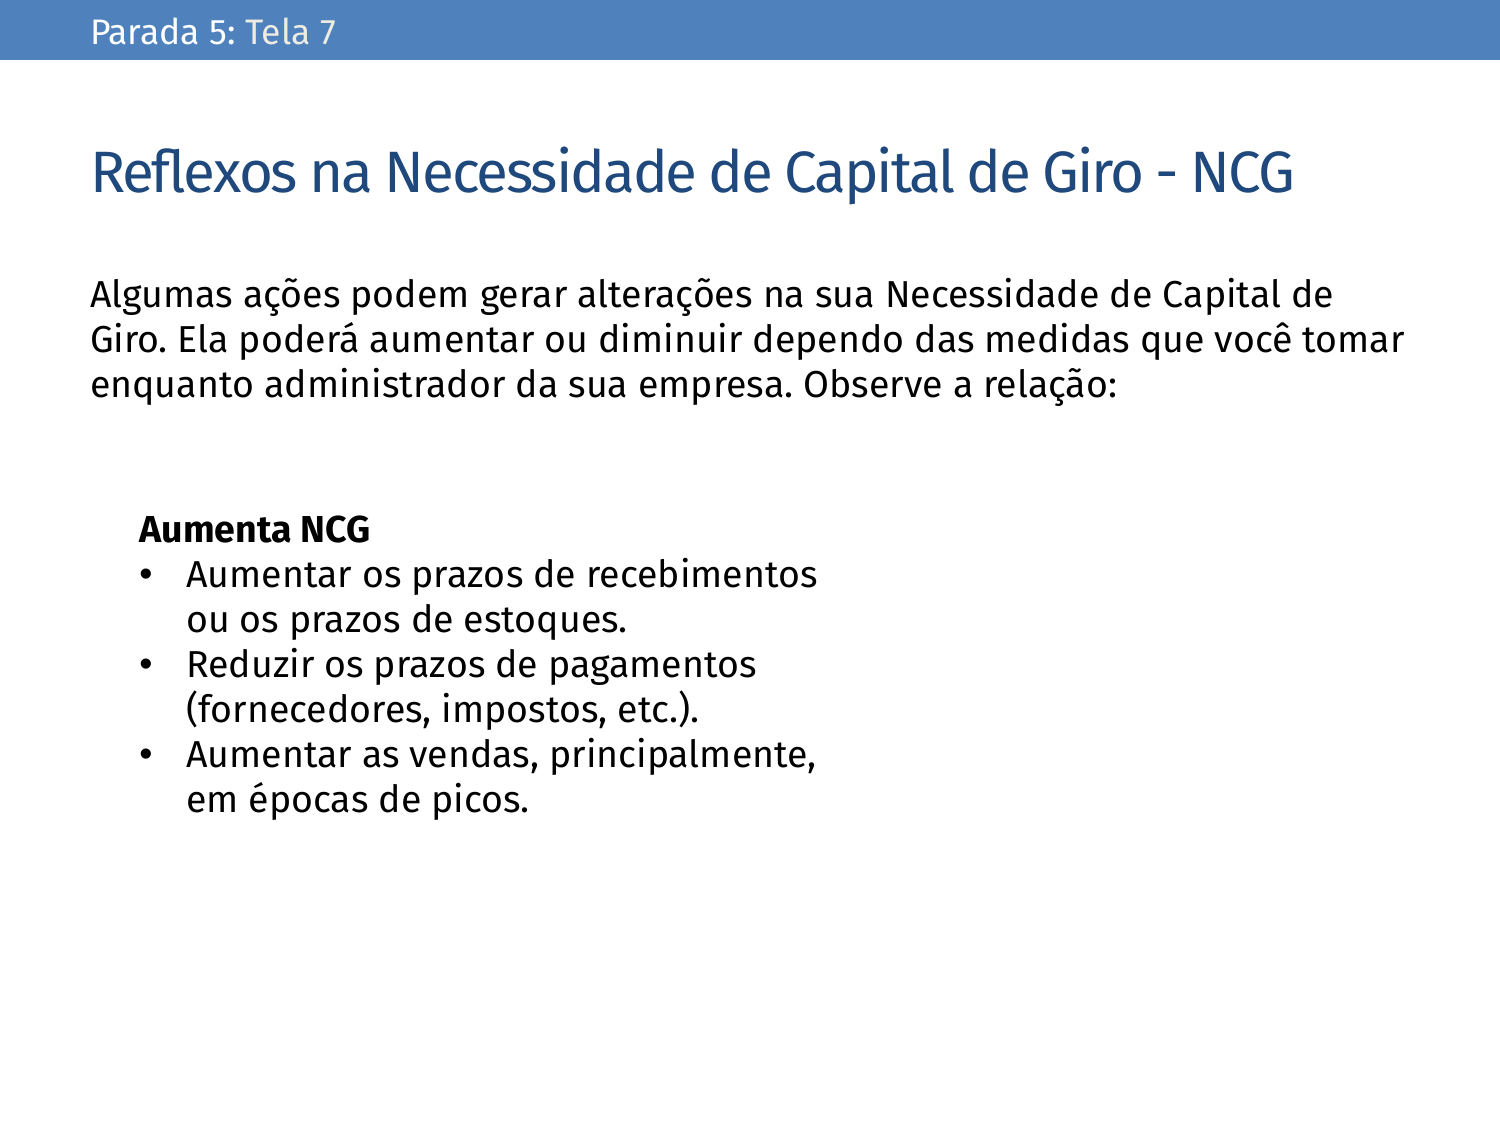

Parada 5: Tela 7
# Reflexos na Necessidade de Capital de Giro - NCG
Algumas ações podem gerar alterações na sua Necessidade de Capital de Giro. Ela poderá aumentar ou diminuir dependo das medidas que você tomar enquanto administrador da sua empresa. Observe a relação:

Aumenta NCG
Aumentar os prazos de recebimentos ou os prazos de estoques.
Reduzir os prazos de pagamentos (fornecedores, impostos, etc.).
Aumentar as vendas, principalmente, em épocas de picos.